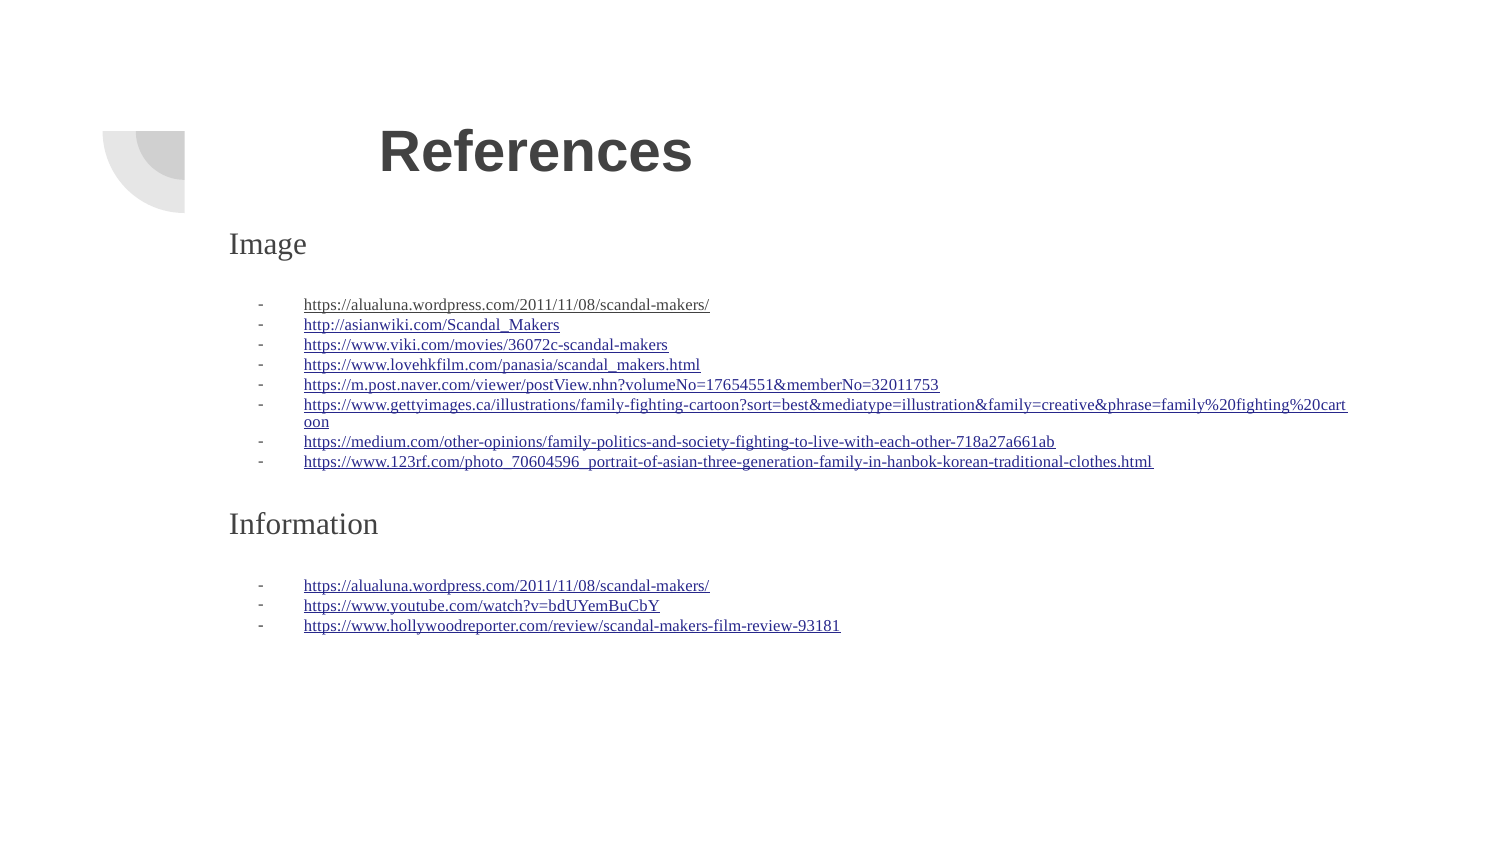

# References
Image
https://alualuna.wordpress.com/2011/11/08/scandal-makers/
http://asianwiki.com/Scandal_Makers
https://www.viki.com/movies/36072c-scandal-makers
https://www.lovehkfilm.com/panasia/scandal_makers.html
https://m.post.naver.com/viewer/postView.nhn?volumeNo=17654551&memberNo=32011753
https://www.gettyimages.ca/illustrations/family-fighting-cartoon?sort=best&mediatype=illustration&family=creative&phrase=family%20fighting%20cartoon
https://medium.com/other-opinions/family-politics-and-society-fighting-to-live-with-each-other-718a27a661ab
https://www.123rf.com/photo_70604596_portrait-of-asian-three-generation-family-in-hanbok-korean-traditional-clothes.html
Information
https://alualuna.wordpress.com/2011/11/08/scandal-makers/
https://www.youtube.com/watch?v=bdUYemBuCbY
https://www.hollywoodreporter.com/review/scandal-makers-film-review-93181